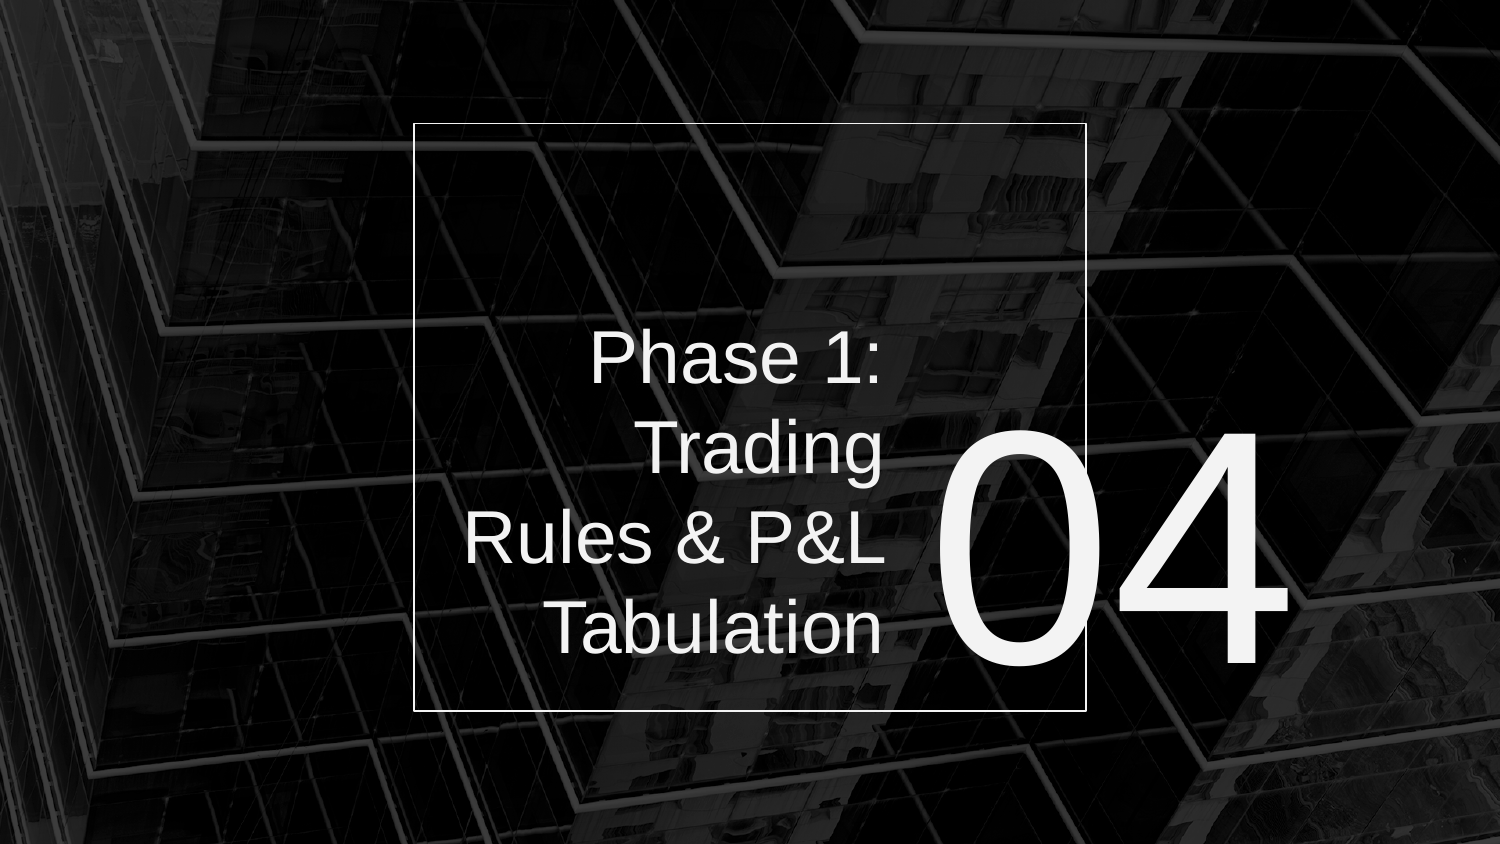

# Phase 1: Trading Rules & P&L Tabulation
04